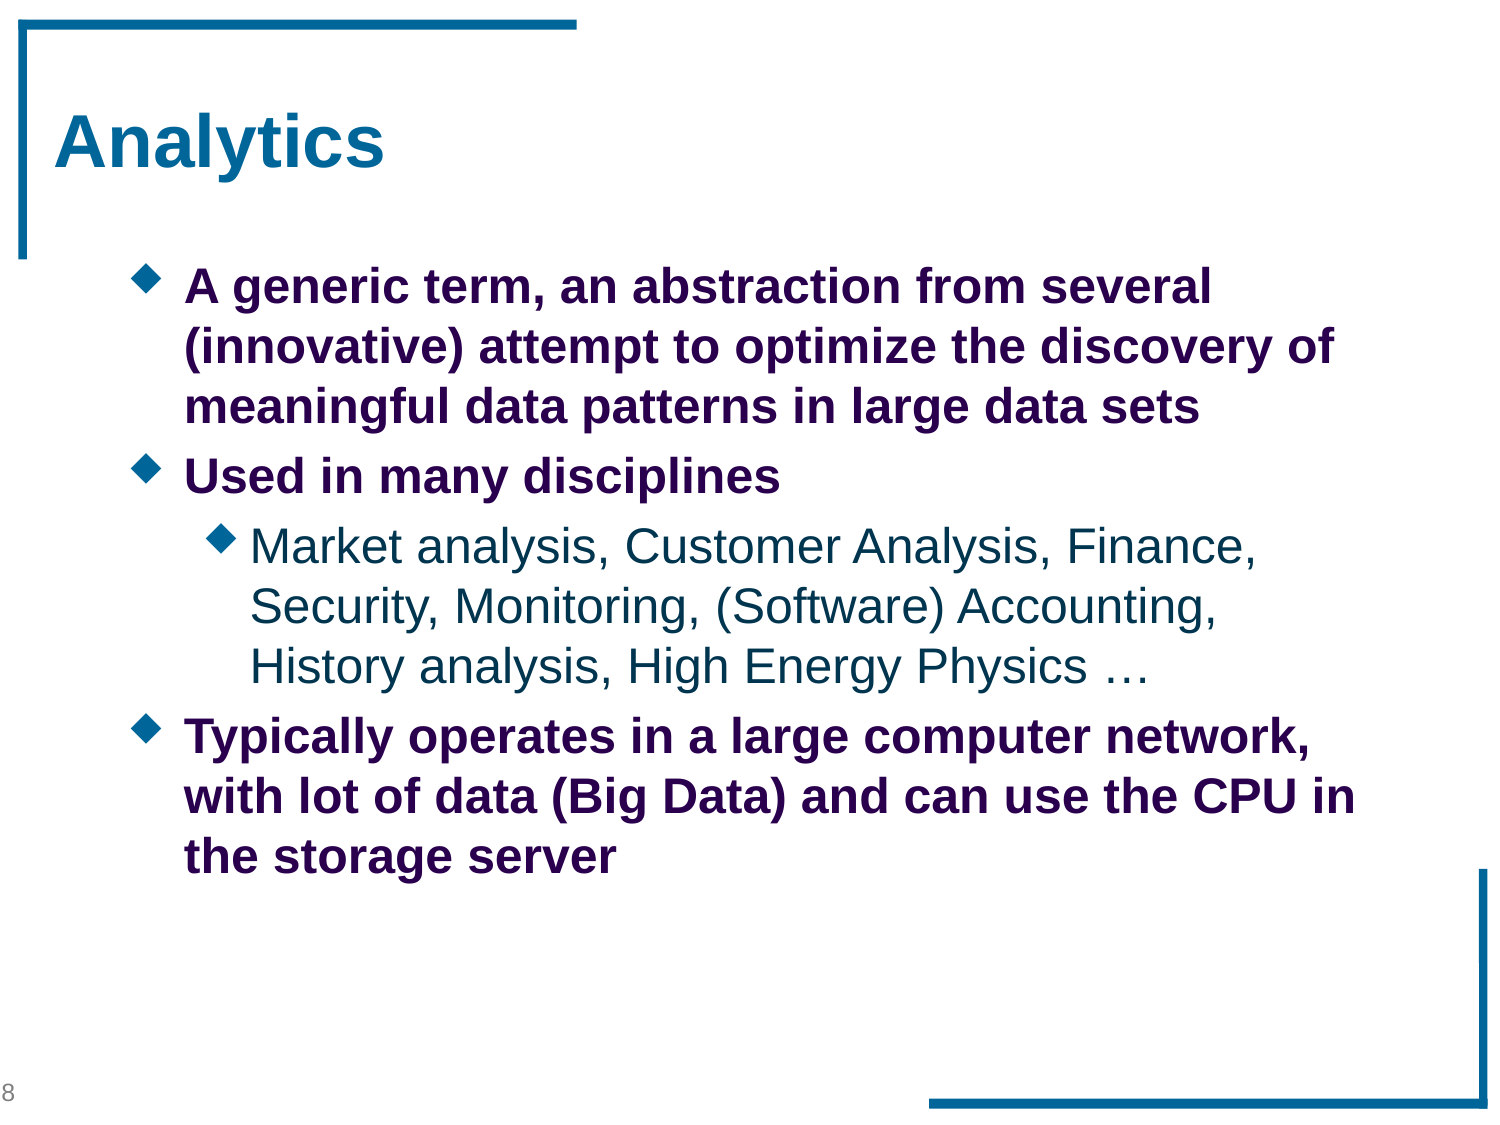

# Analytics
A generic term, an abstraction from several (innovative) attempt to optimize the discovery of meaningful data patterns in large data sets
Used in many disciplines
Market analysis, Customer Analysis, Finance, Security, Monitoring, (Software) Accounting, History analysis, High Energy Physics …
Typically operates in a large computer network, with lot of data (Big Data) and can use the CPU in the storage server